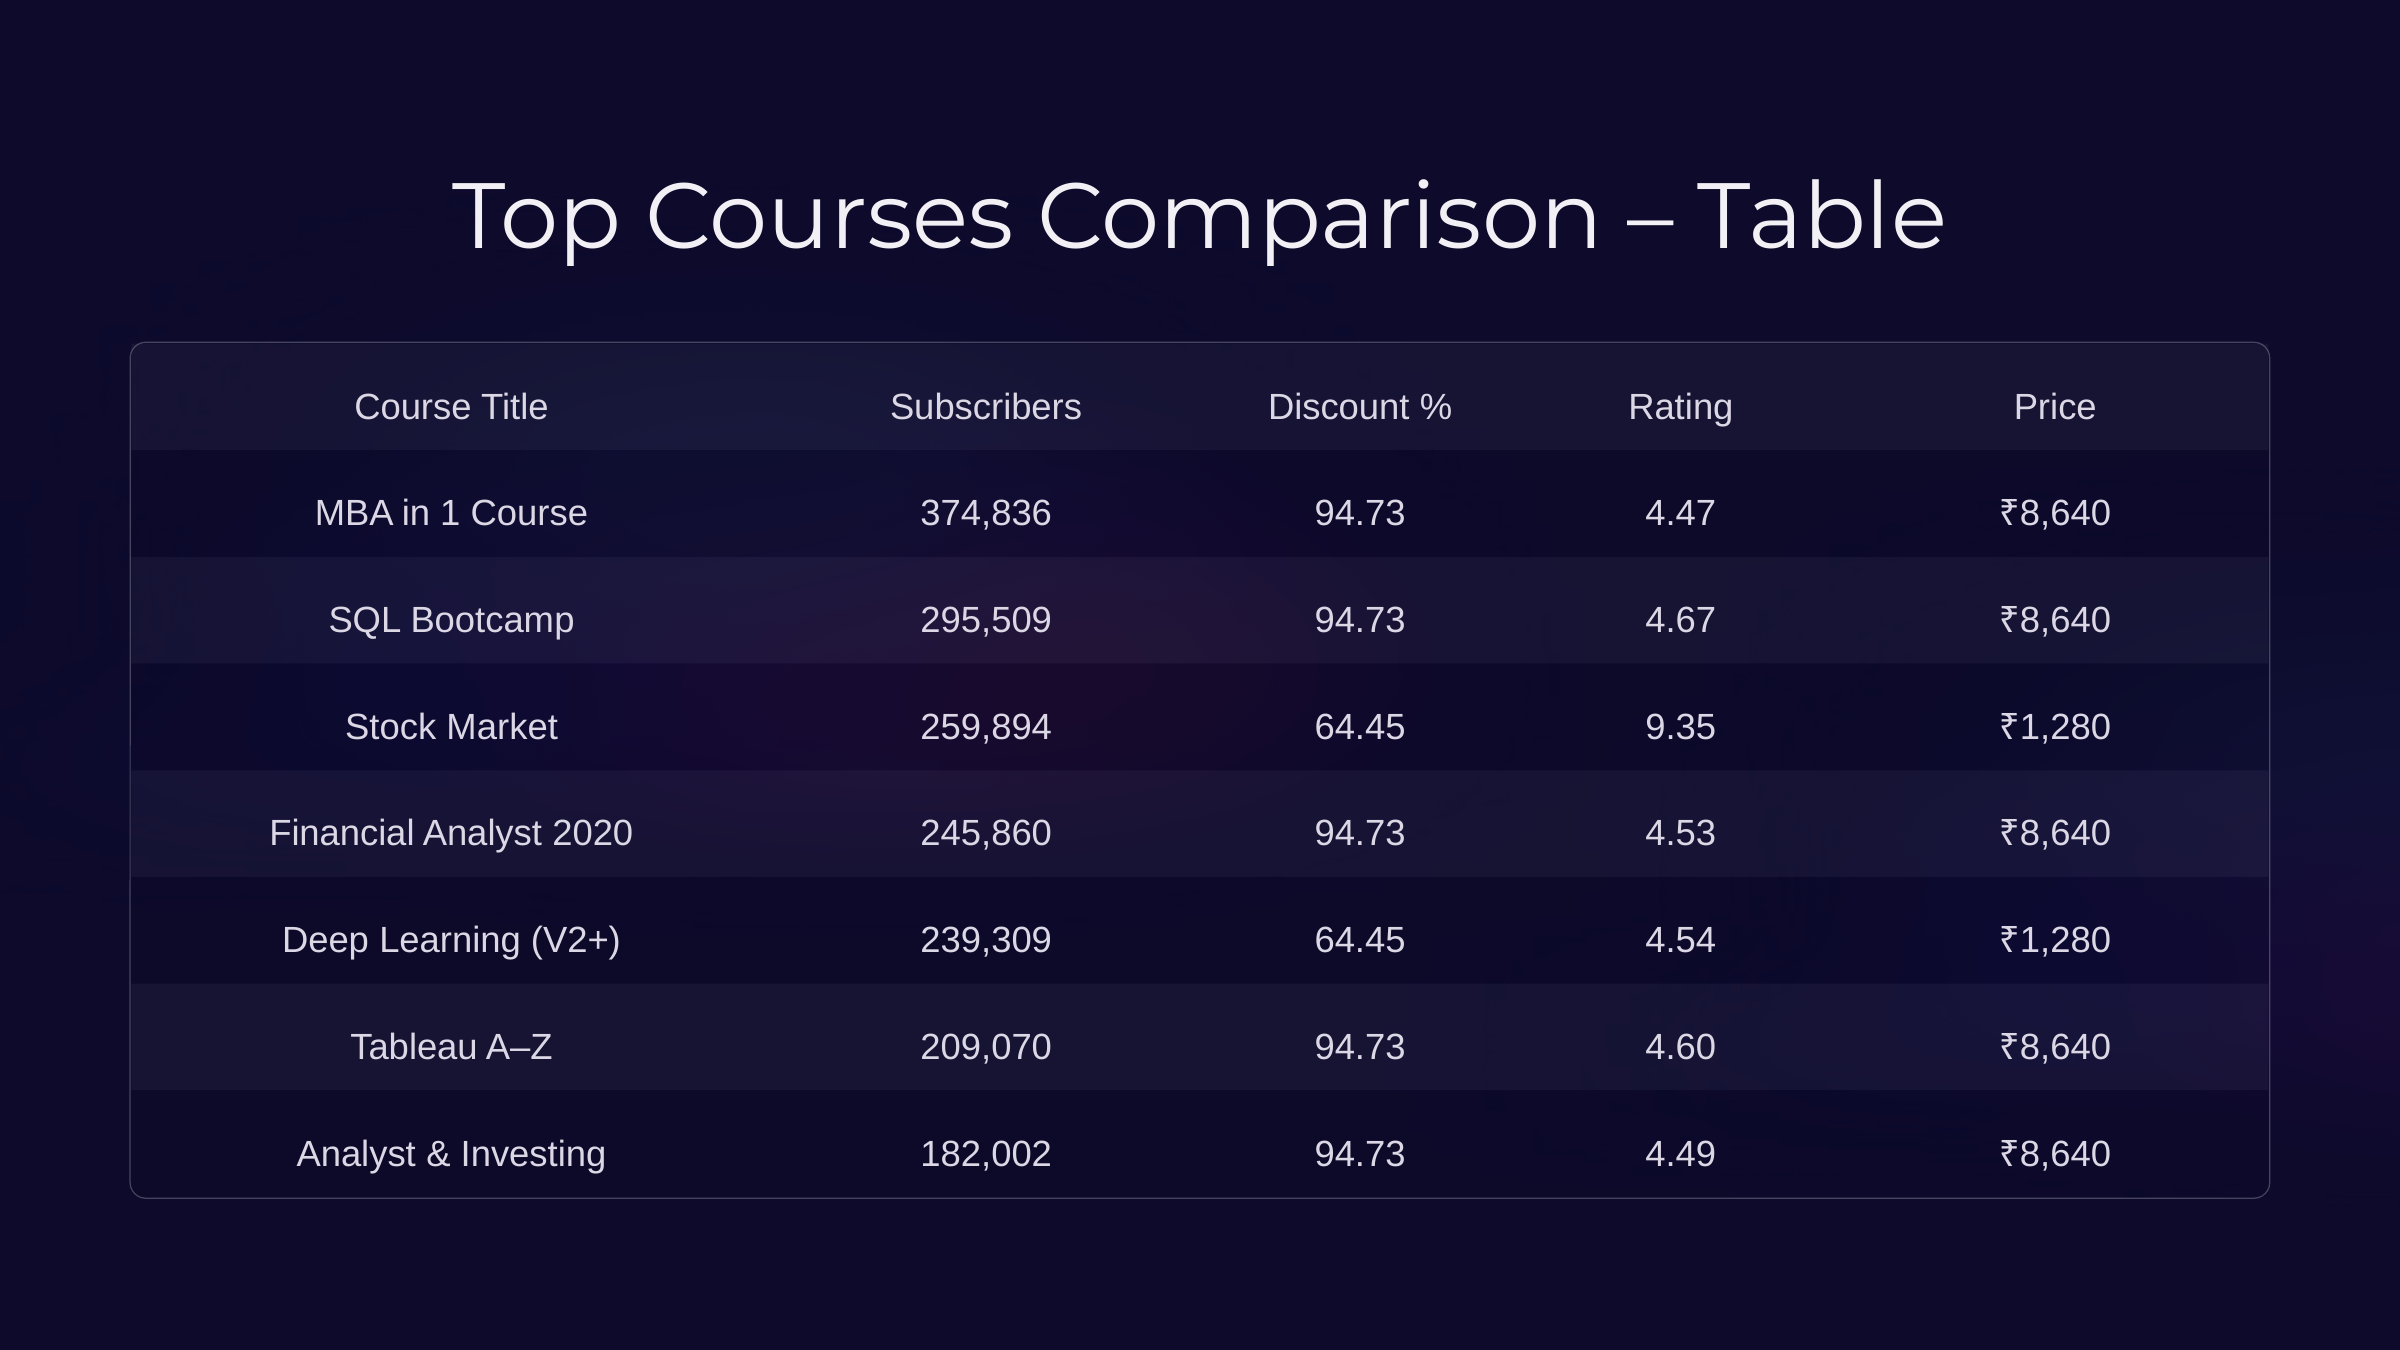

Top Courses Comparison – Table

Course Title
Subscribers
Discount %
Rating
Price

MBA in 1 Course
374,836
94.73
4.47
₹8,640

SQL Bootcamp
295,509
94.73
4.67
₹8,640

Stock Market
259,894
64.45
9.35
₹1,280

Financial Analyst 2020
245,860
94.73
4.53
₹8,640

Deep Learning (V2+)
239,309
64.45
4.54
₹1,280

Tableau A–Z
209,070
94.73
4.60
₹8,640

Analyst & Investing
182,002
94.73
4.49
₹8,640